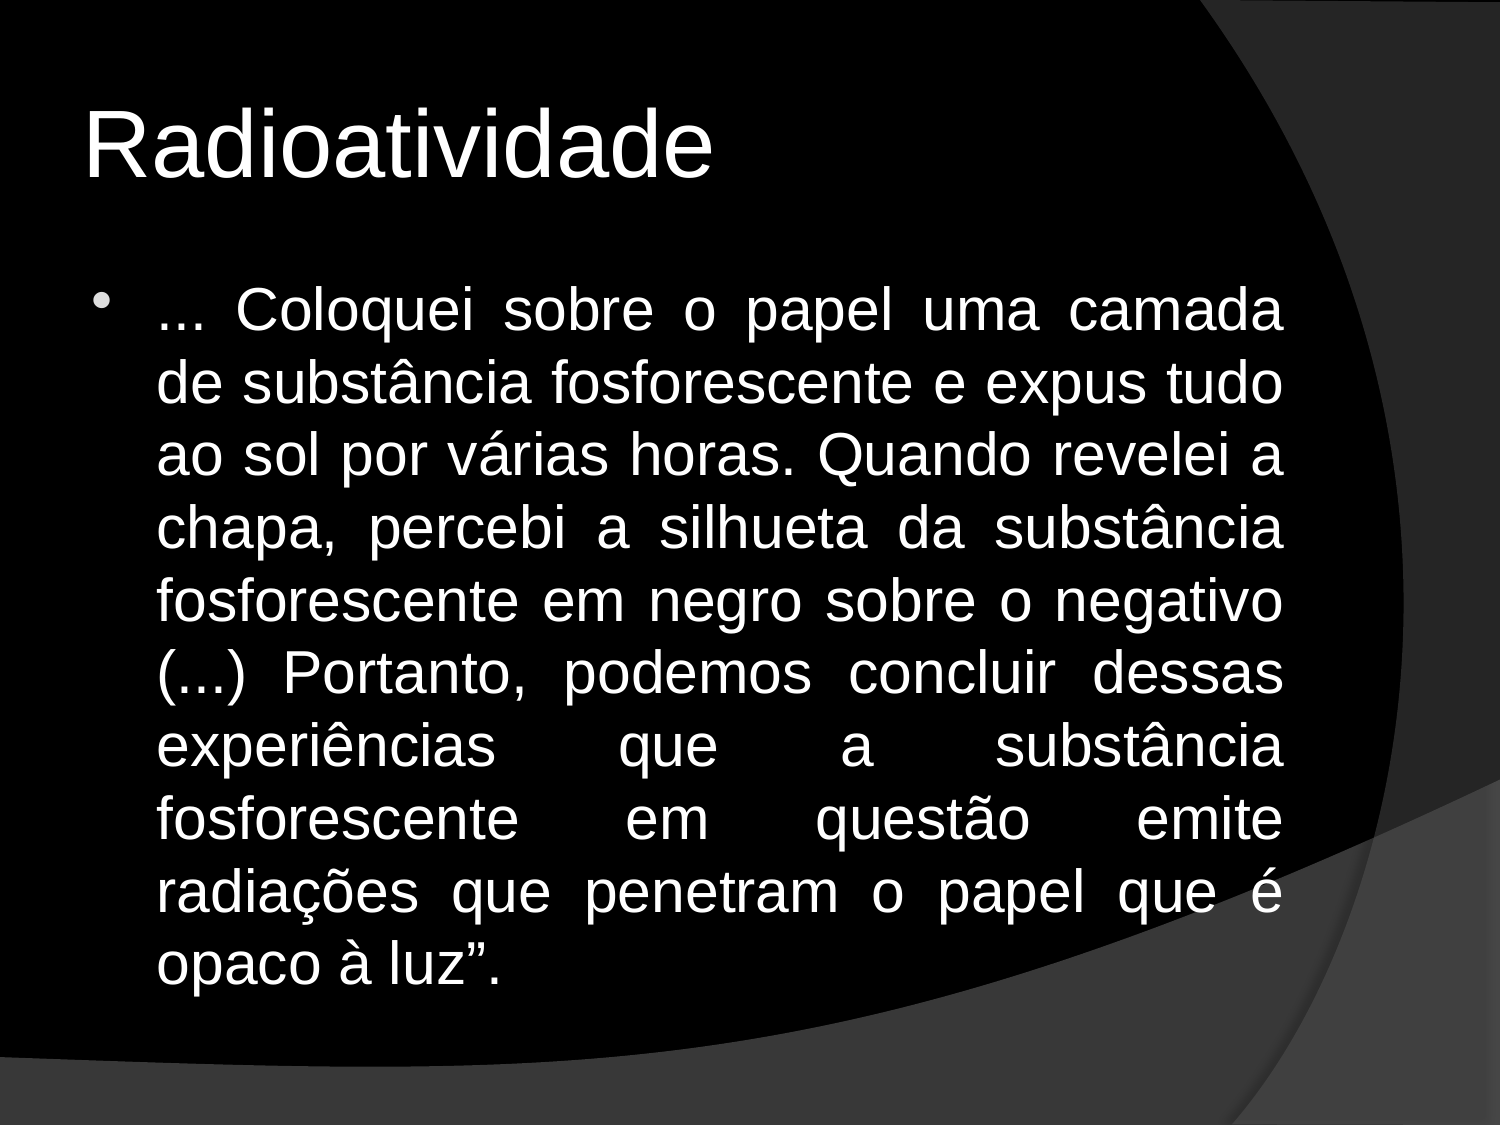

# Radioatividade
... Coloquei sobre o papel uma camada de substância fosforescente e expus tudo ao sol por várias horas. Quando revelei a chapa, percebi a silhueta da substância fosforescente em negro sobre o negativo (...) Portanto, podemos concluir dessas experiências que a substância fosforescente em questão emite radiações que penetram o papel que é opaco à luz”.